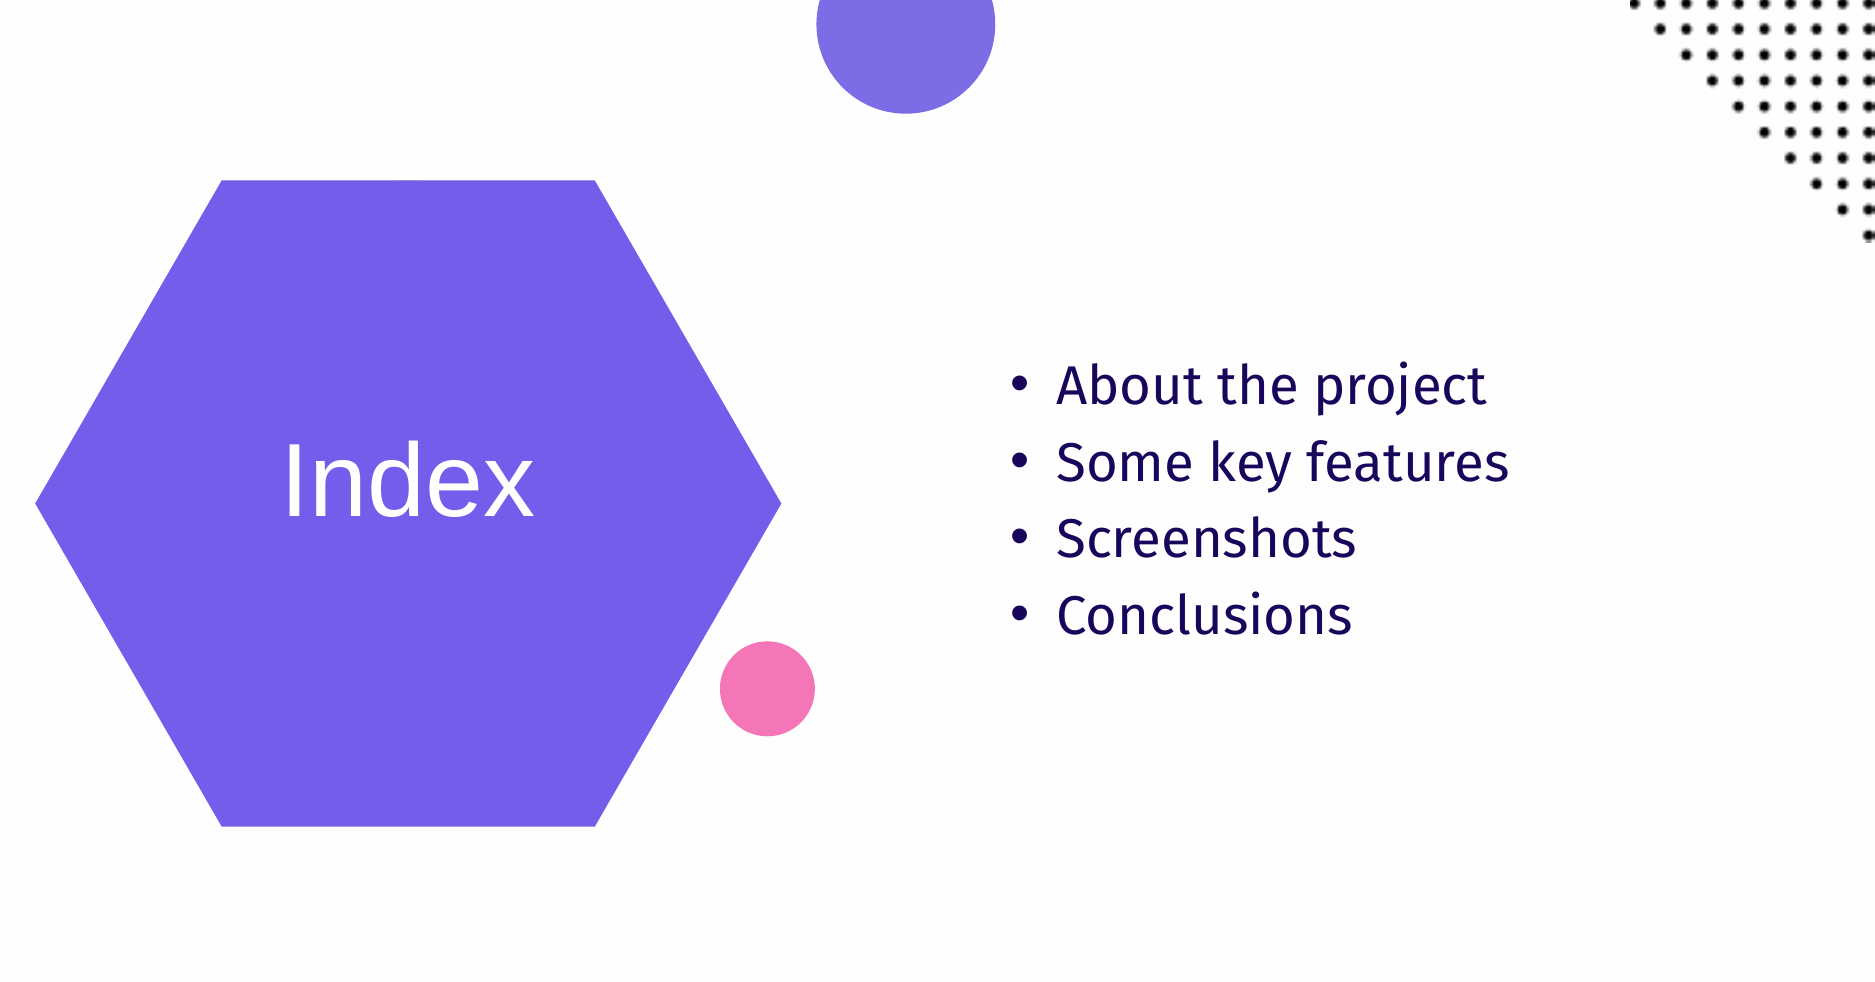

About the project
Some key features
Screenshots
Conclusions
Index